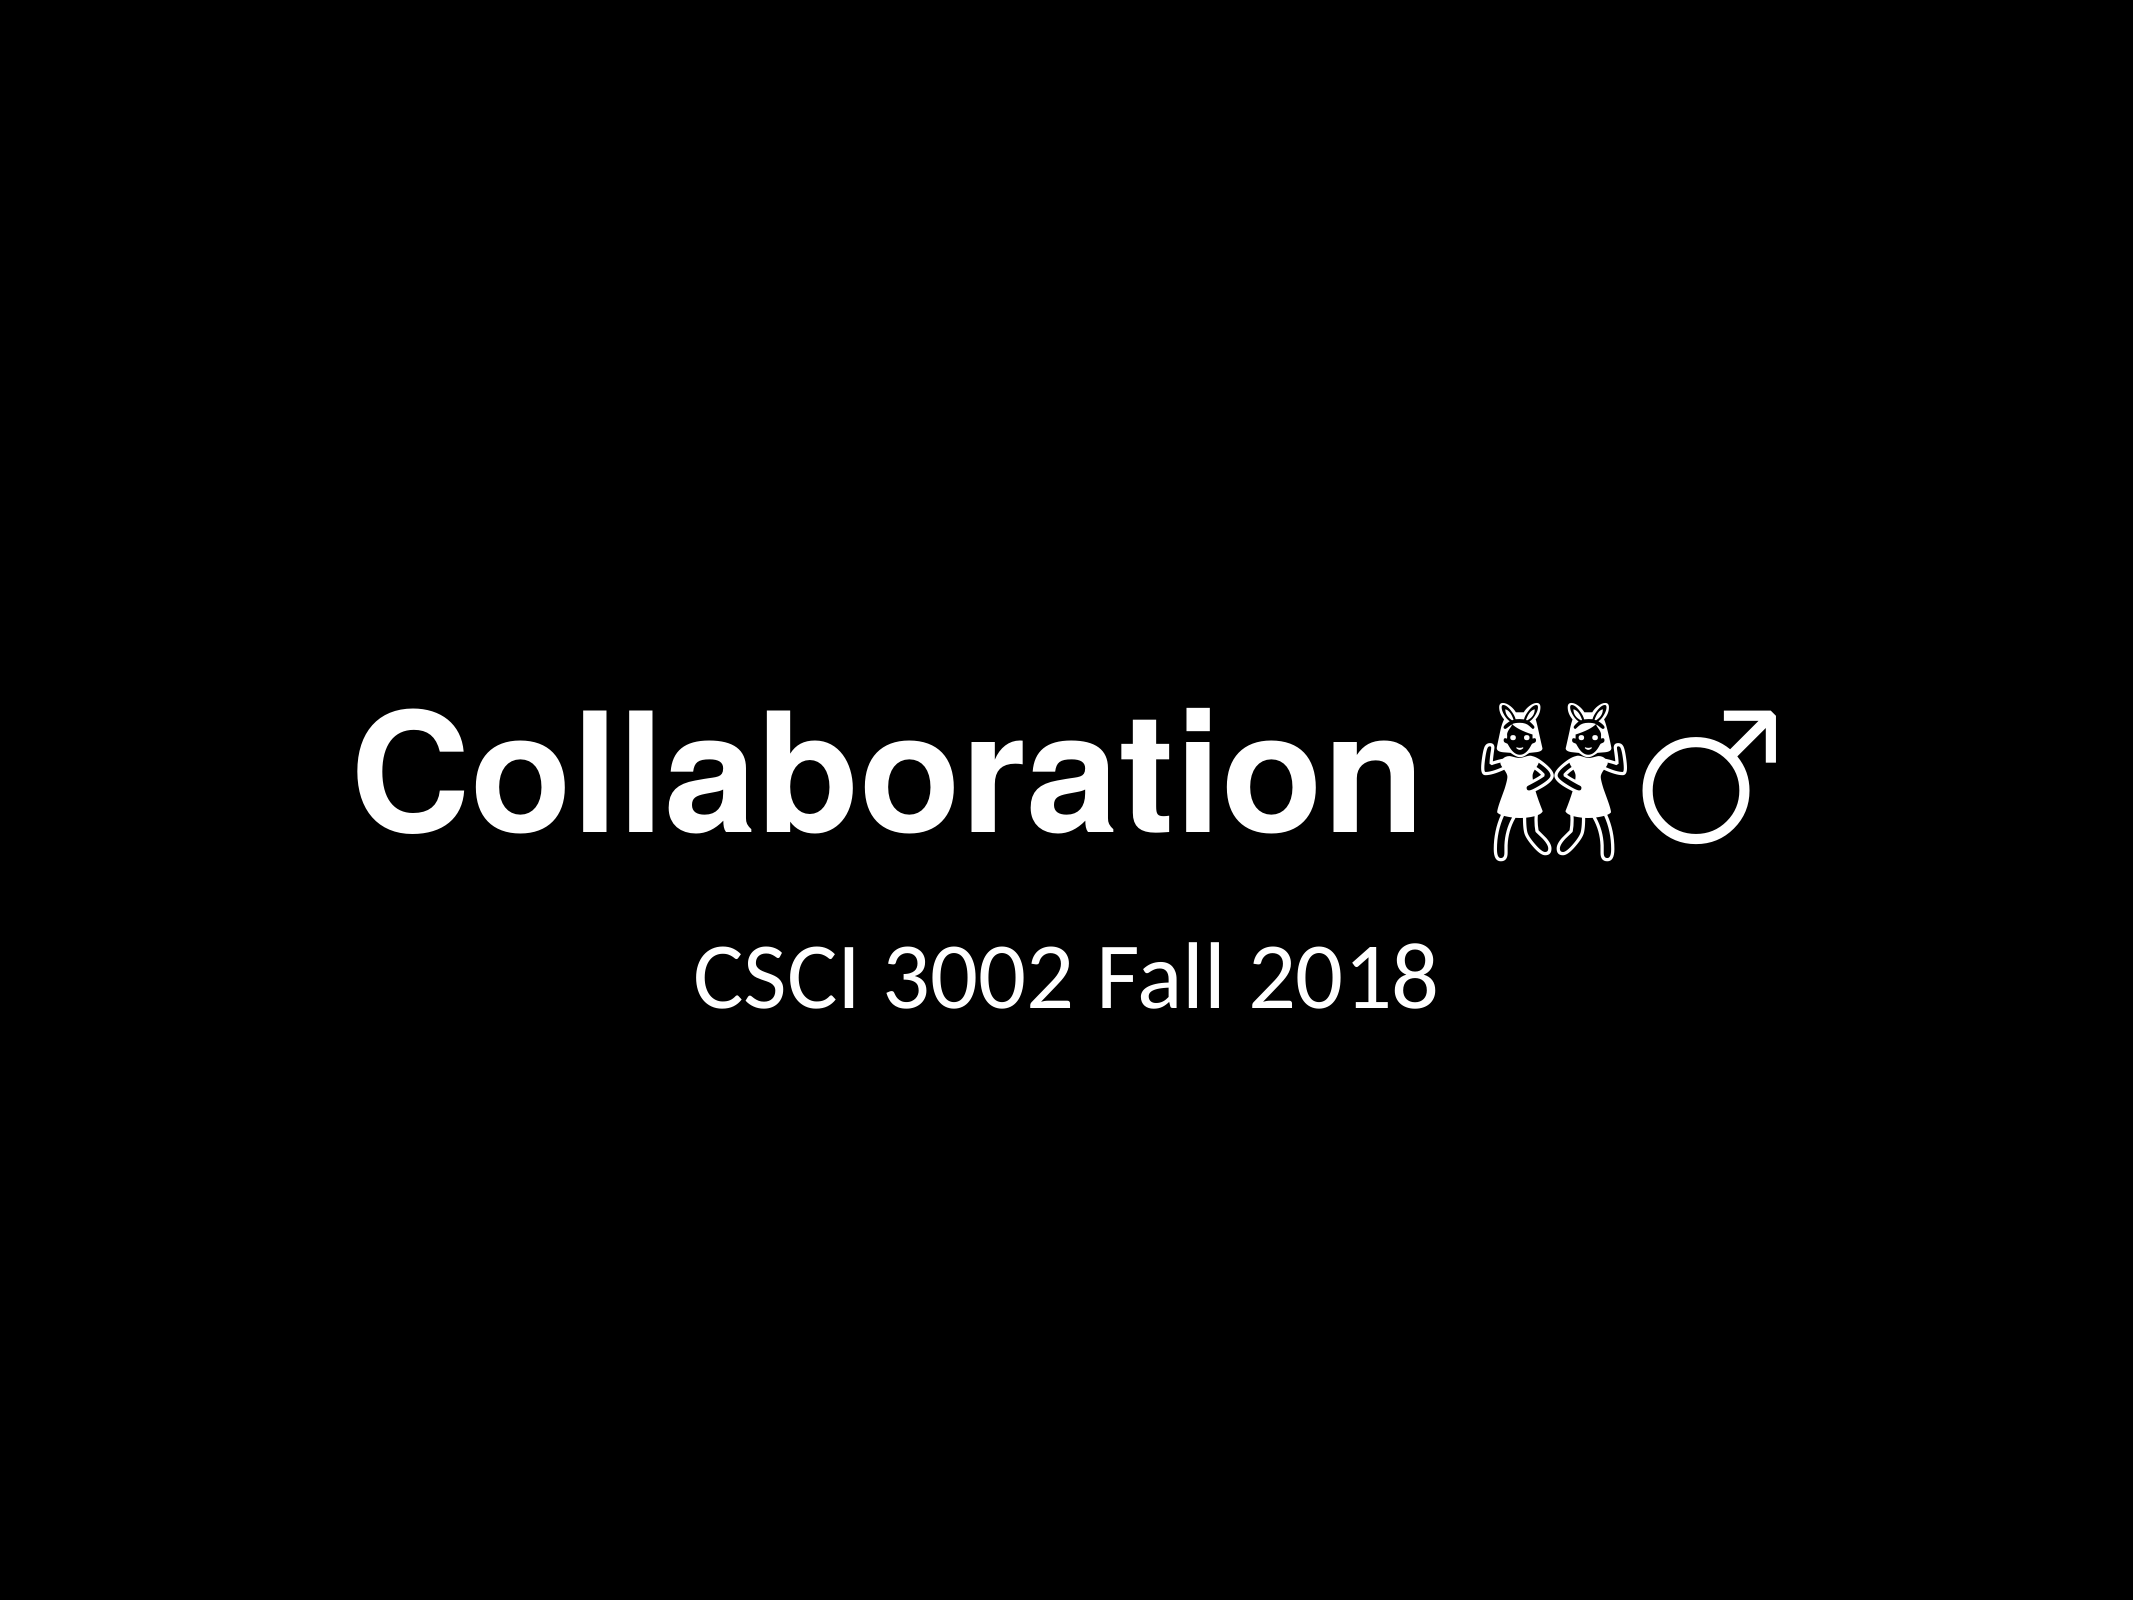

# Collaboration 👯‍♂️
CSCI 3002 Fall 2018